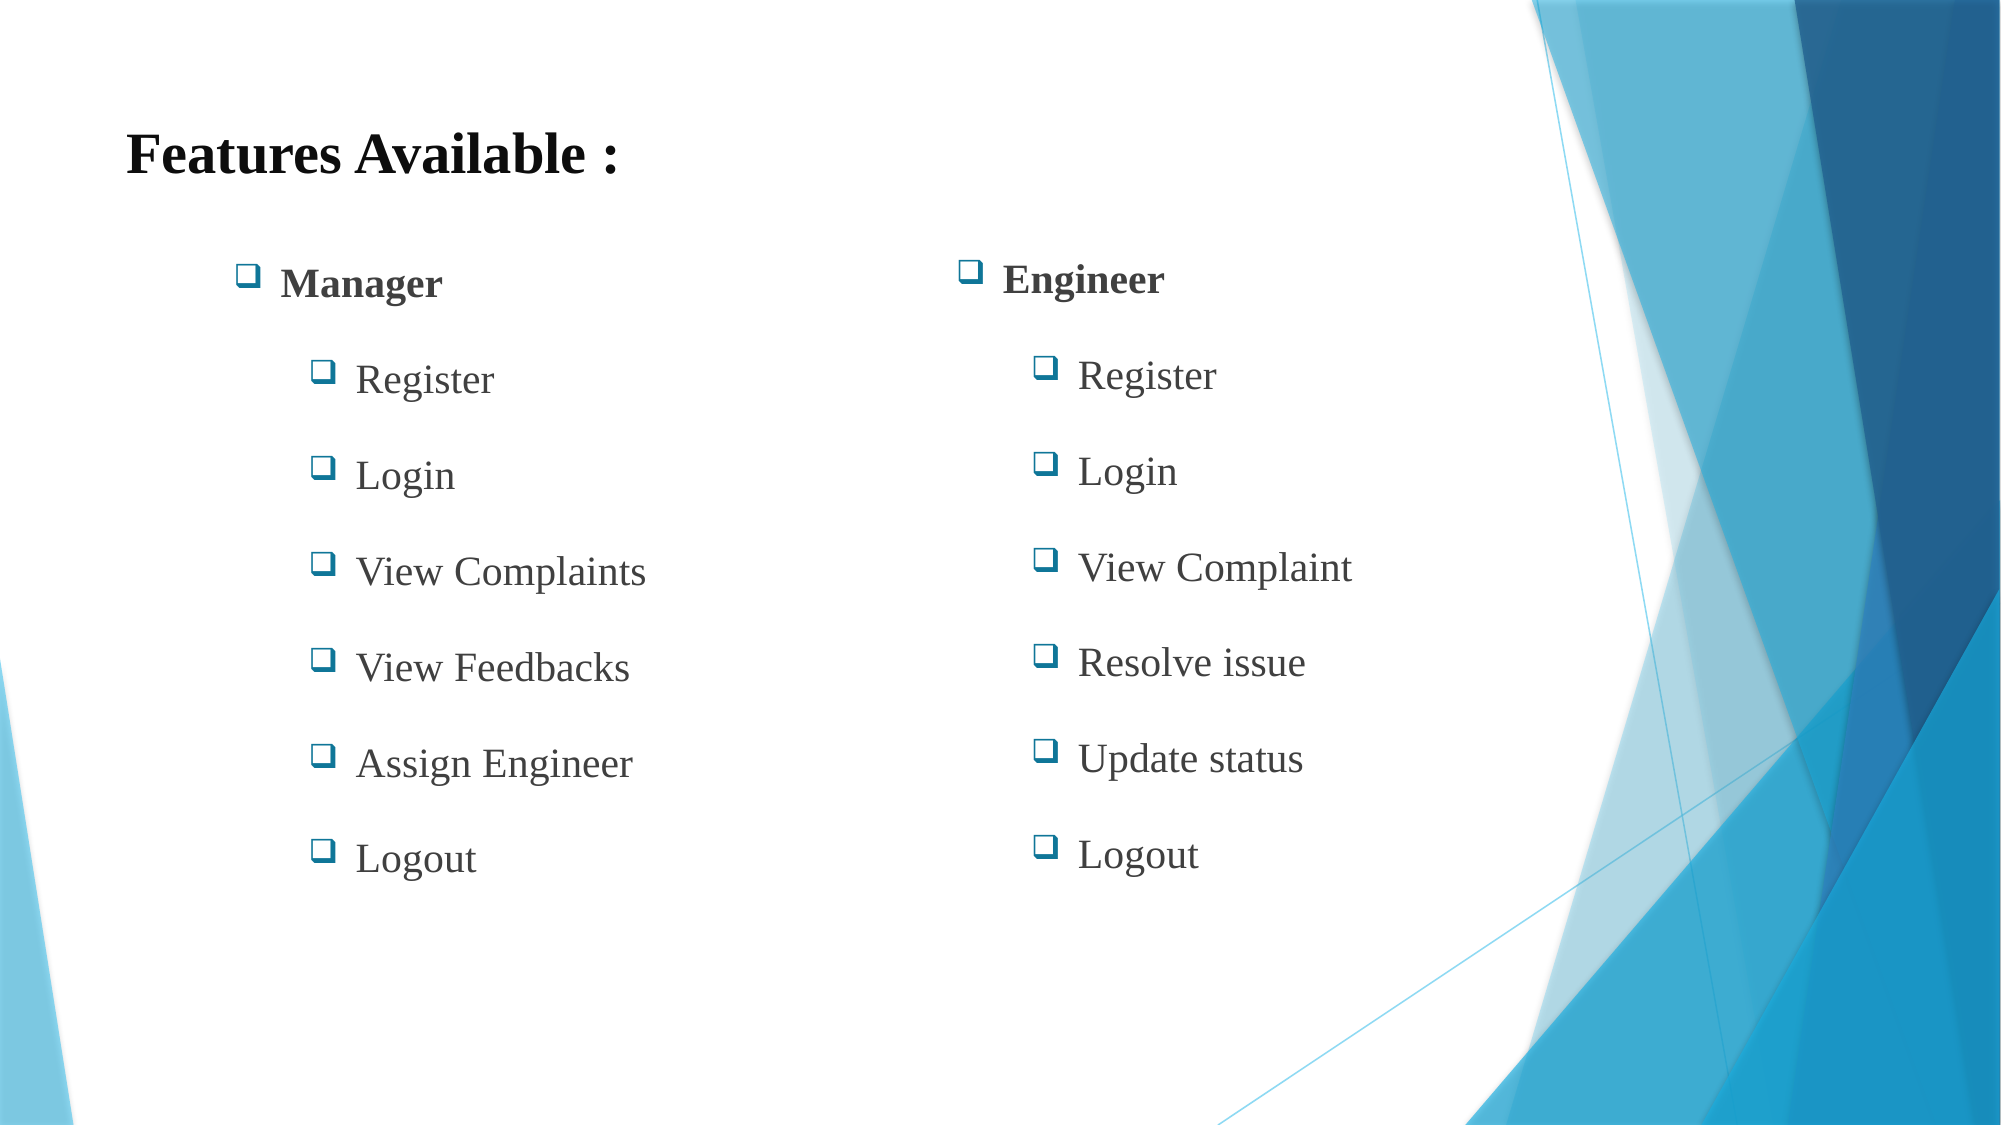

# Features Available :
Engineer
Register
Login
View Complaint
Resolve issue
Update status
Logout

Manager
Register
Login
View Complaints
View Feedbacks
Assign Engineer
Logout